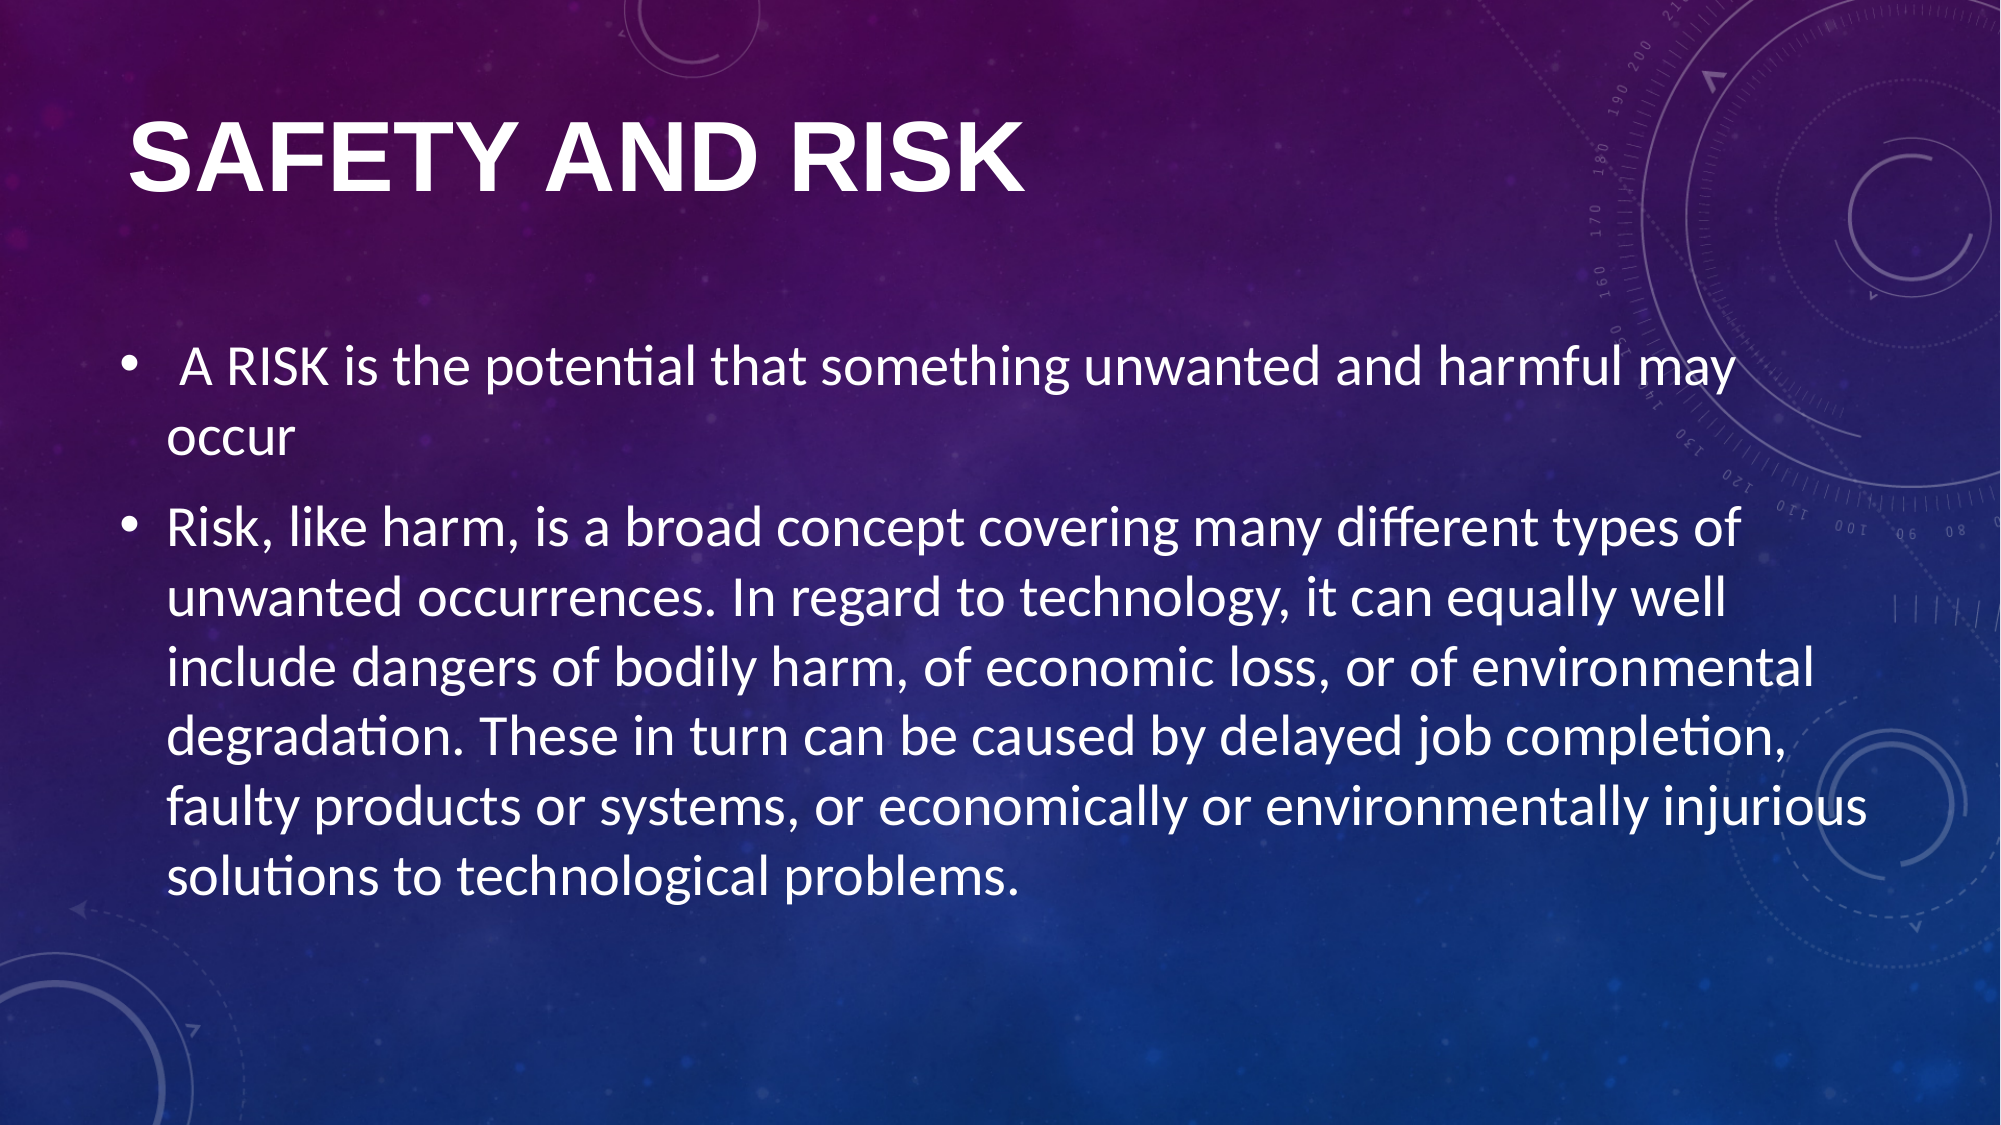

# SAFETY AND RISK
 A RISK is the potential that something unwanted and harmful may occur
Risk, like harm, is a broad concept covering many different types of unwanted occurrences. In regard to technology, it can equally well include dangers of bodily harm, of economic loss, or of environmental degradation. These in turn can be caused by delayed job completion, faulty products or systems, or economically or environmentally injurious solutions to technological problems.